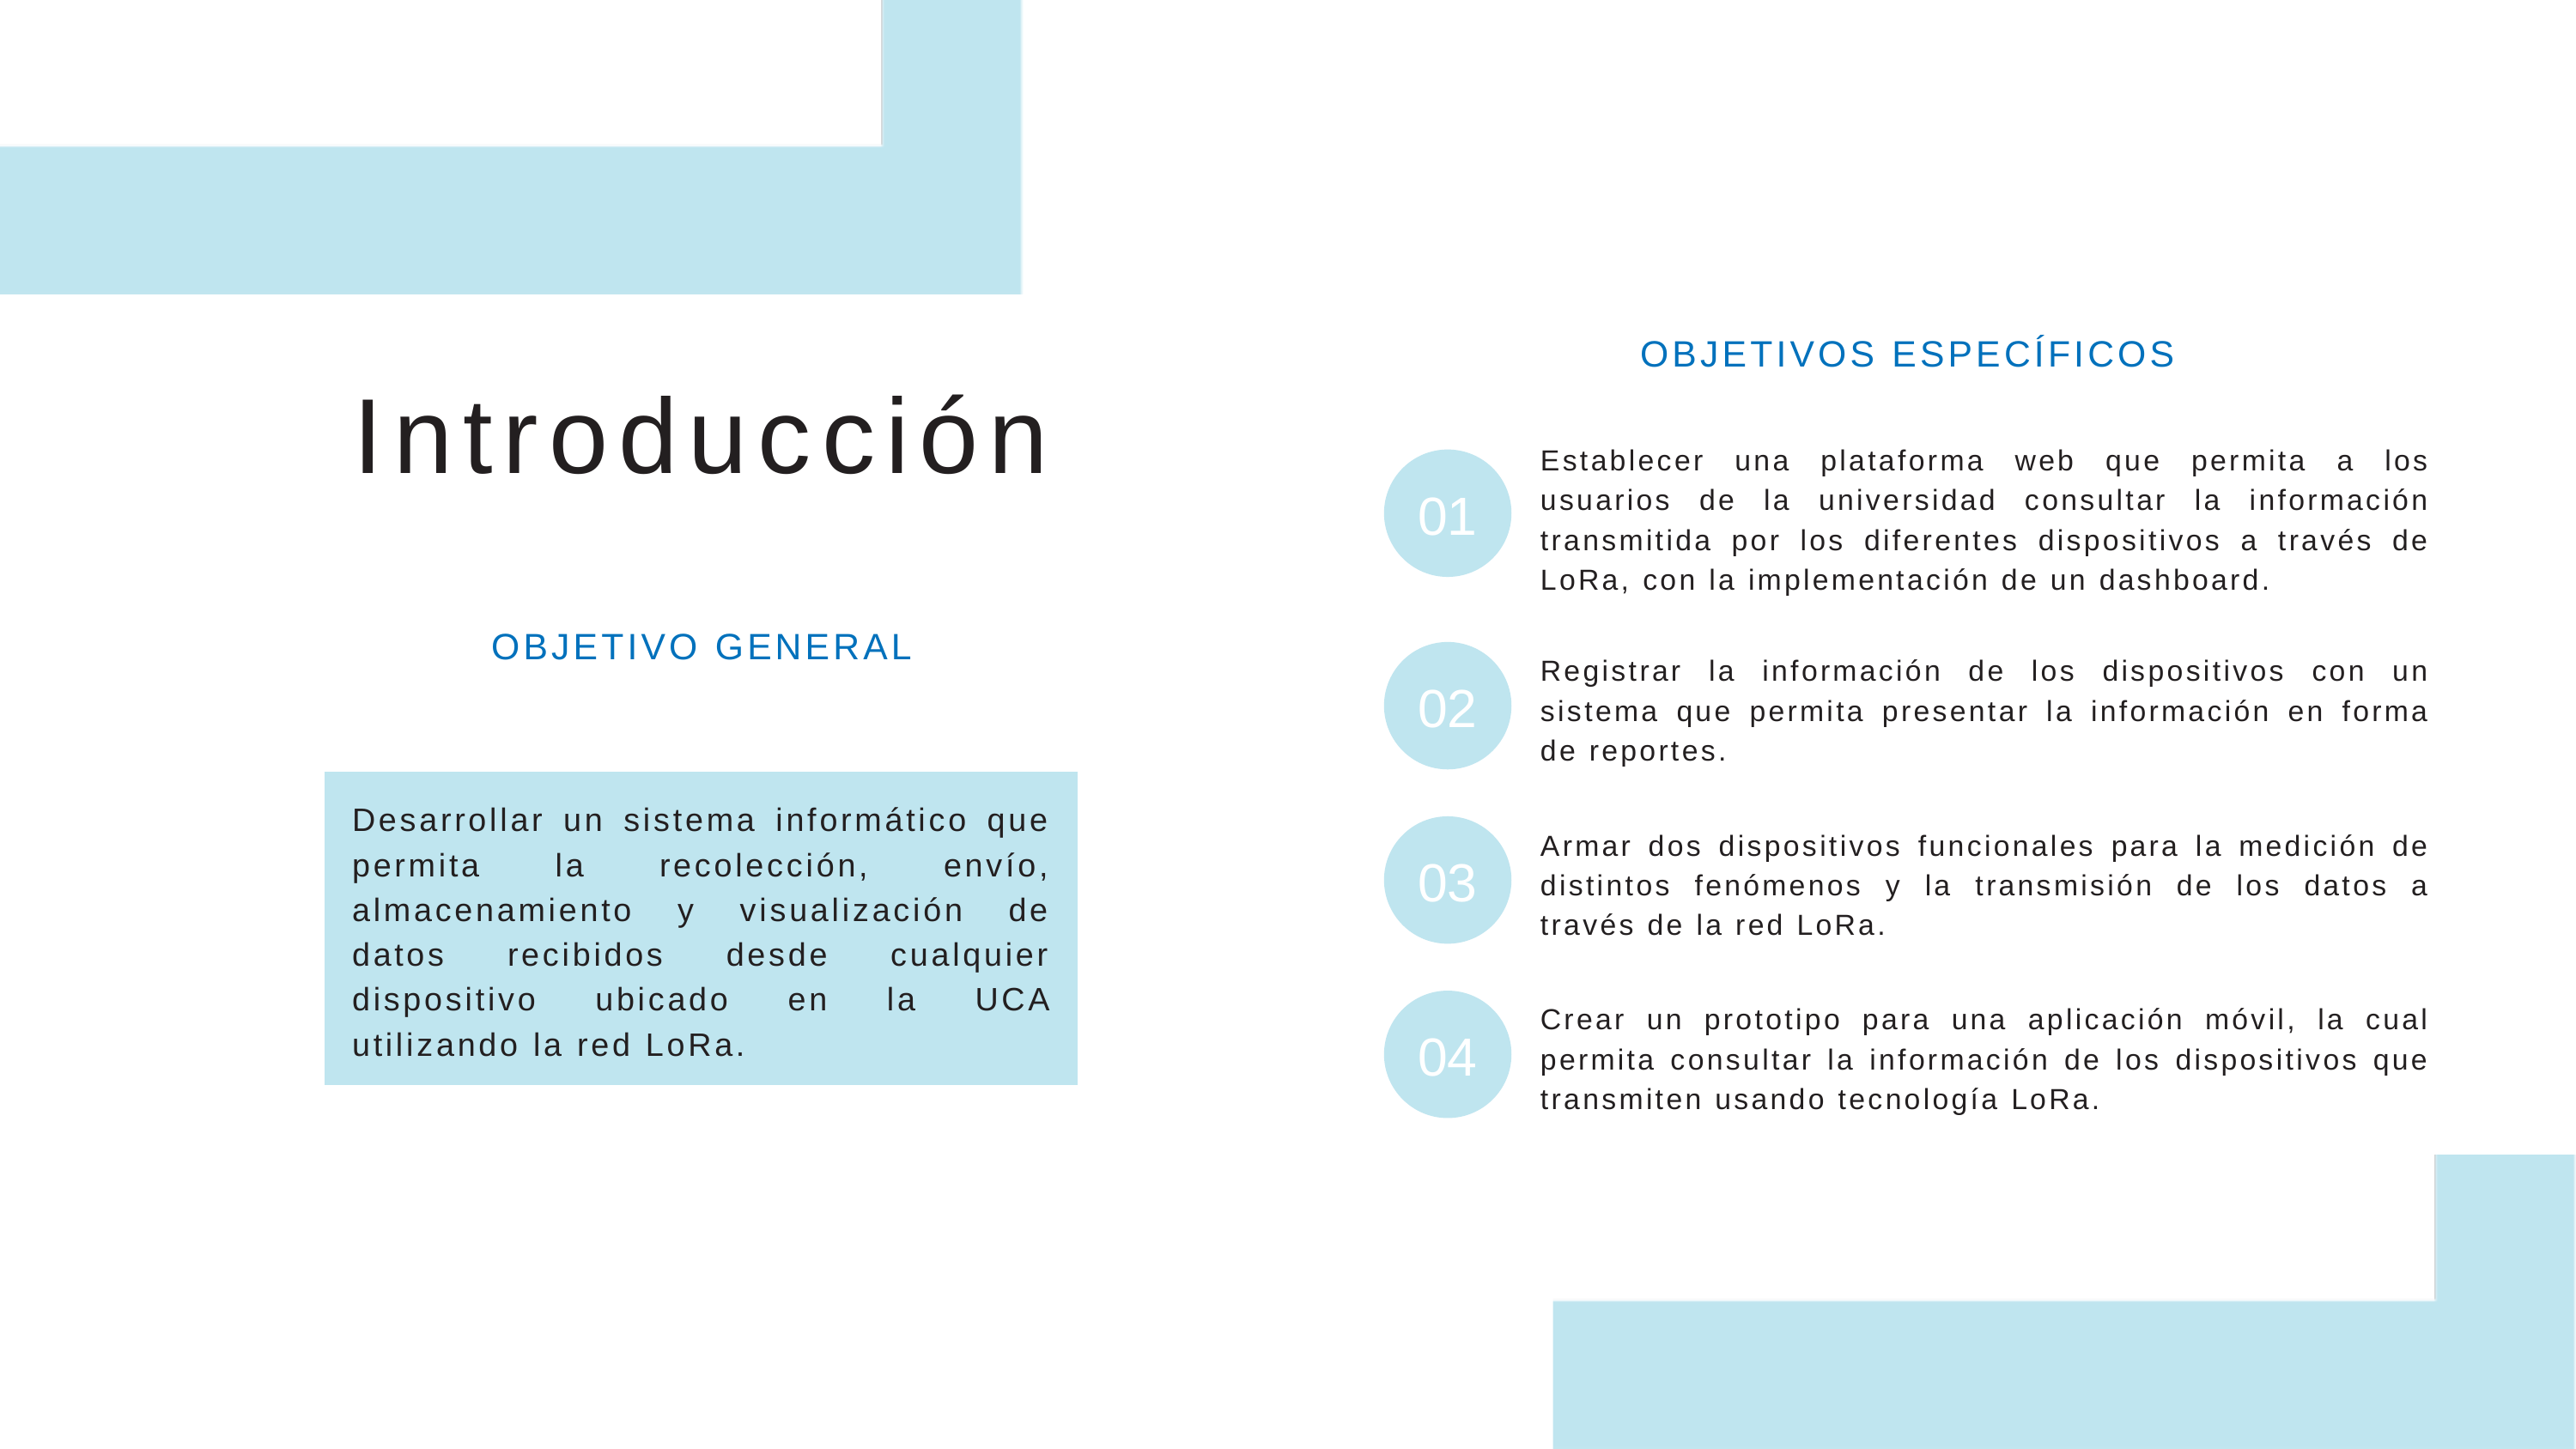

OBJETIVOS ESPECÍFICOS
Introducción
Establecer una plataforma web que permita a los usuarios de la universidad consultar la información transmitida por los diferentes dispositivos a través de LoRa, con la implementación de un dashboard.

01
OBJETIVO GENERAL

02
Registrar la información de los dispositivos con un sistema que permita presentar la información en forma de reportes.

Desarrollar un sistema informático que permita la recolección, envío, almacenamiento y visualización de datos recibidos desde cualquier dispositivo ubicado en la UCA utilizando la red LoRa.

03
Armar dos dispositivos funcionales para la medición de distintos fenómenos y la transmisión de los datos a través de la red LoRa.

04
Crear un prototipo para una aplicación móvil, la cual permita consultar la información de los dispositivos que transmiten usando tecnología LoRa.